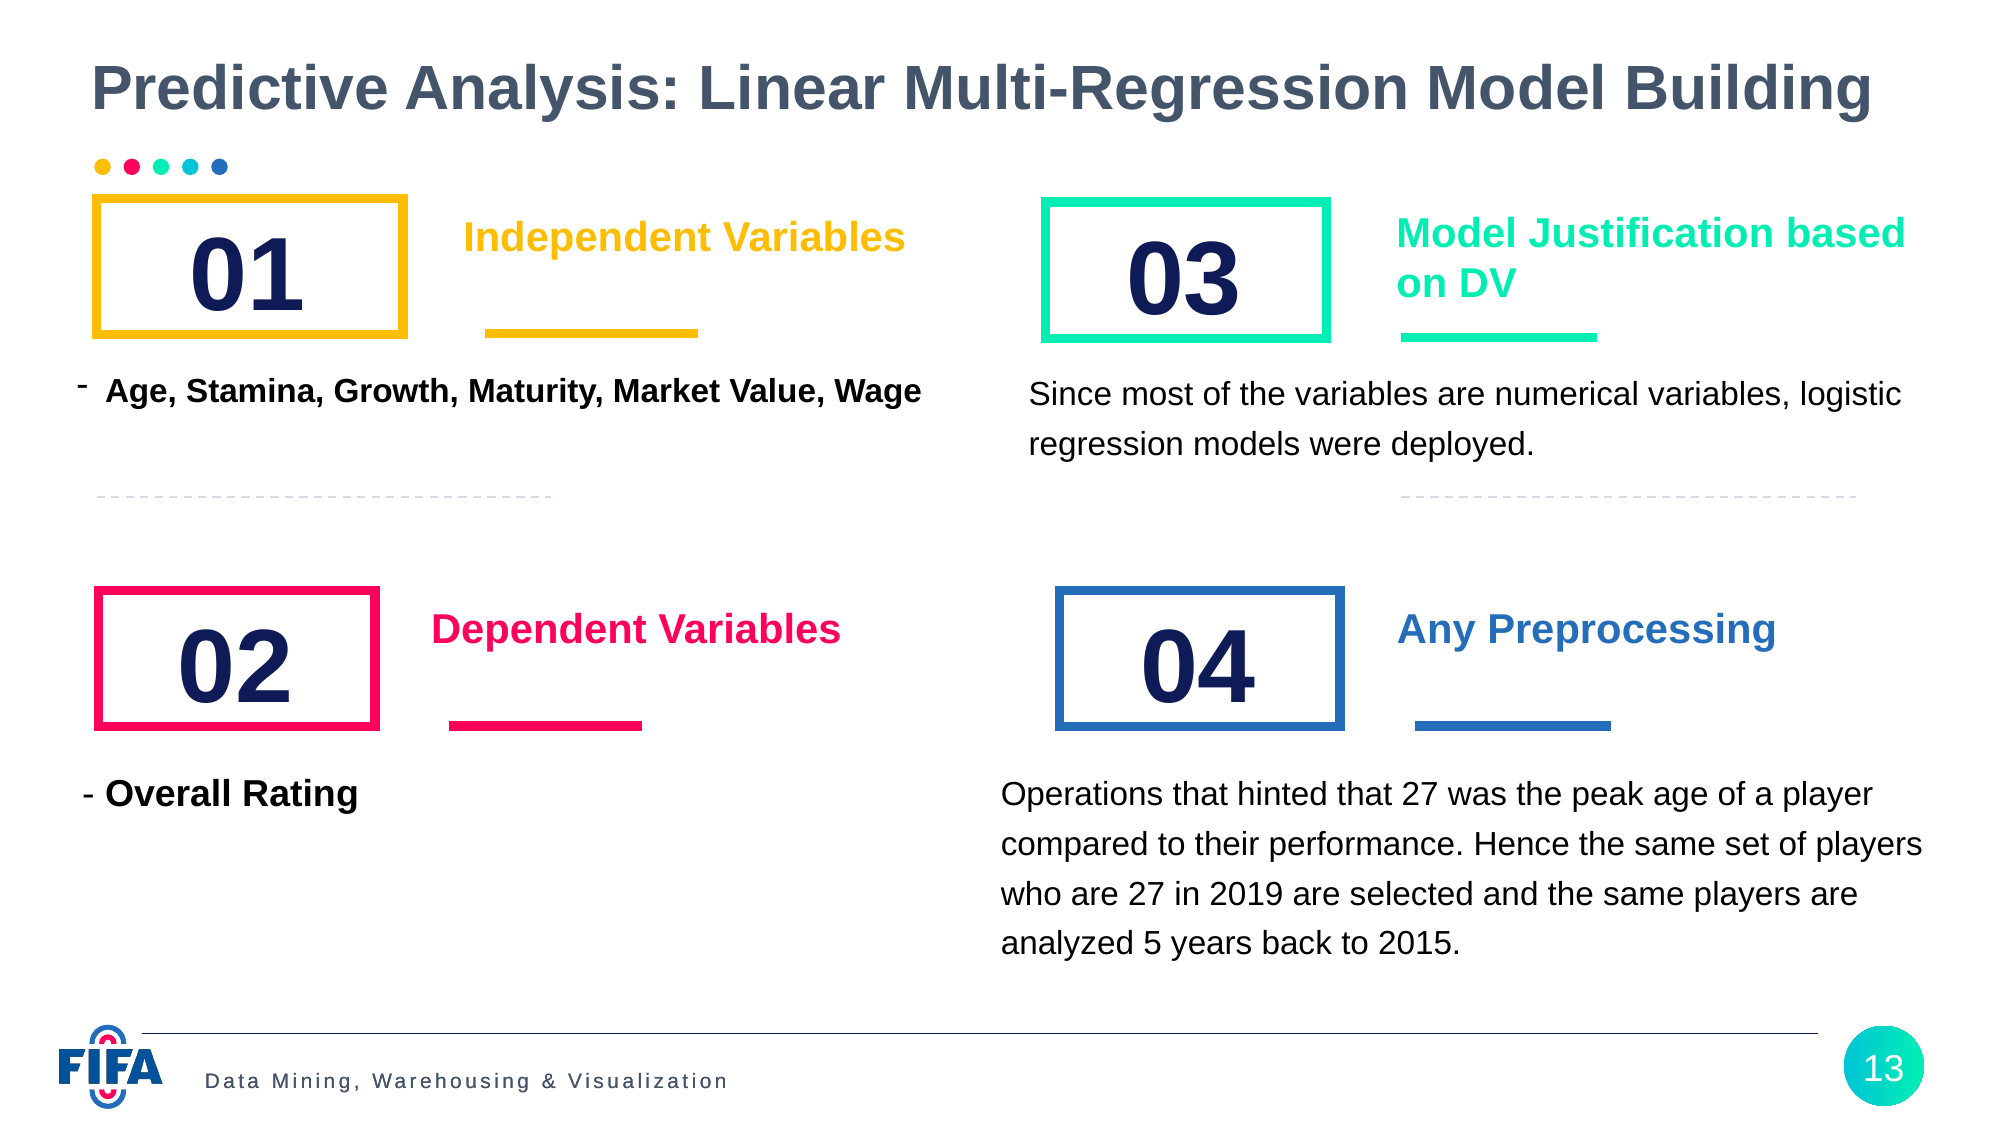

# Predictive Analysis: Linear Multi-Regression Model Building

01
Independent Variables
Age, Stamina, Growth, Maturity, Market Value, Wage

Model Justification based on DV

03

Since most of the variables are numerical variables, logistic regression models were deployed.

02
Dependent Variables
- Overall Rating

04
Any Preprocessing
Operations that hinted that 27 was the peak age of a player compared to their performance. Hence the same set of players who are 27 in 2019 are selected and the same players are analyzed 5 years back to 2015.
13